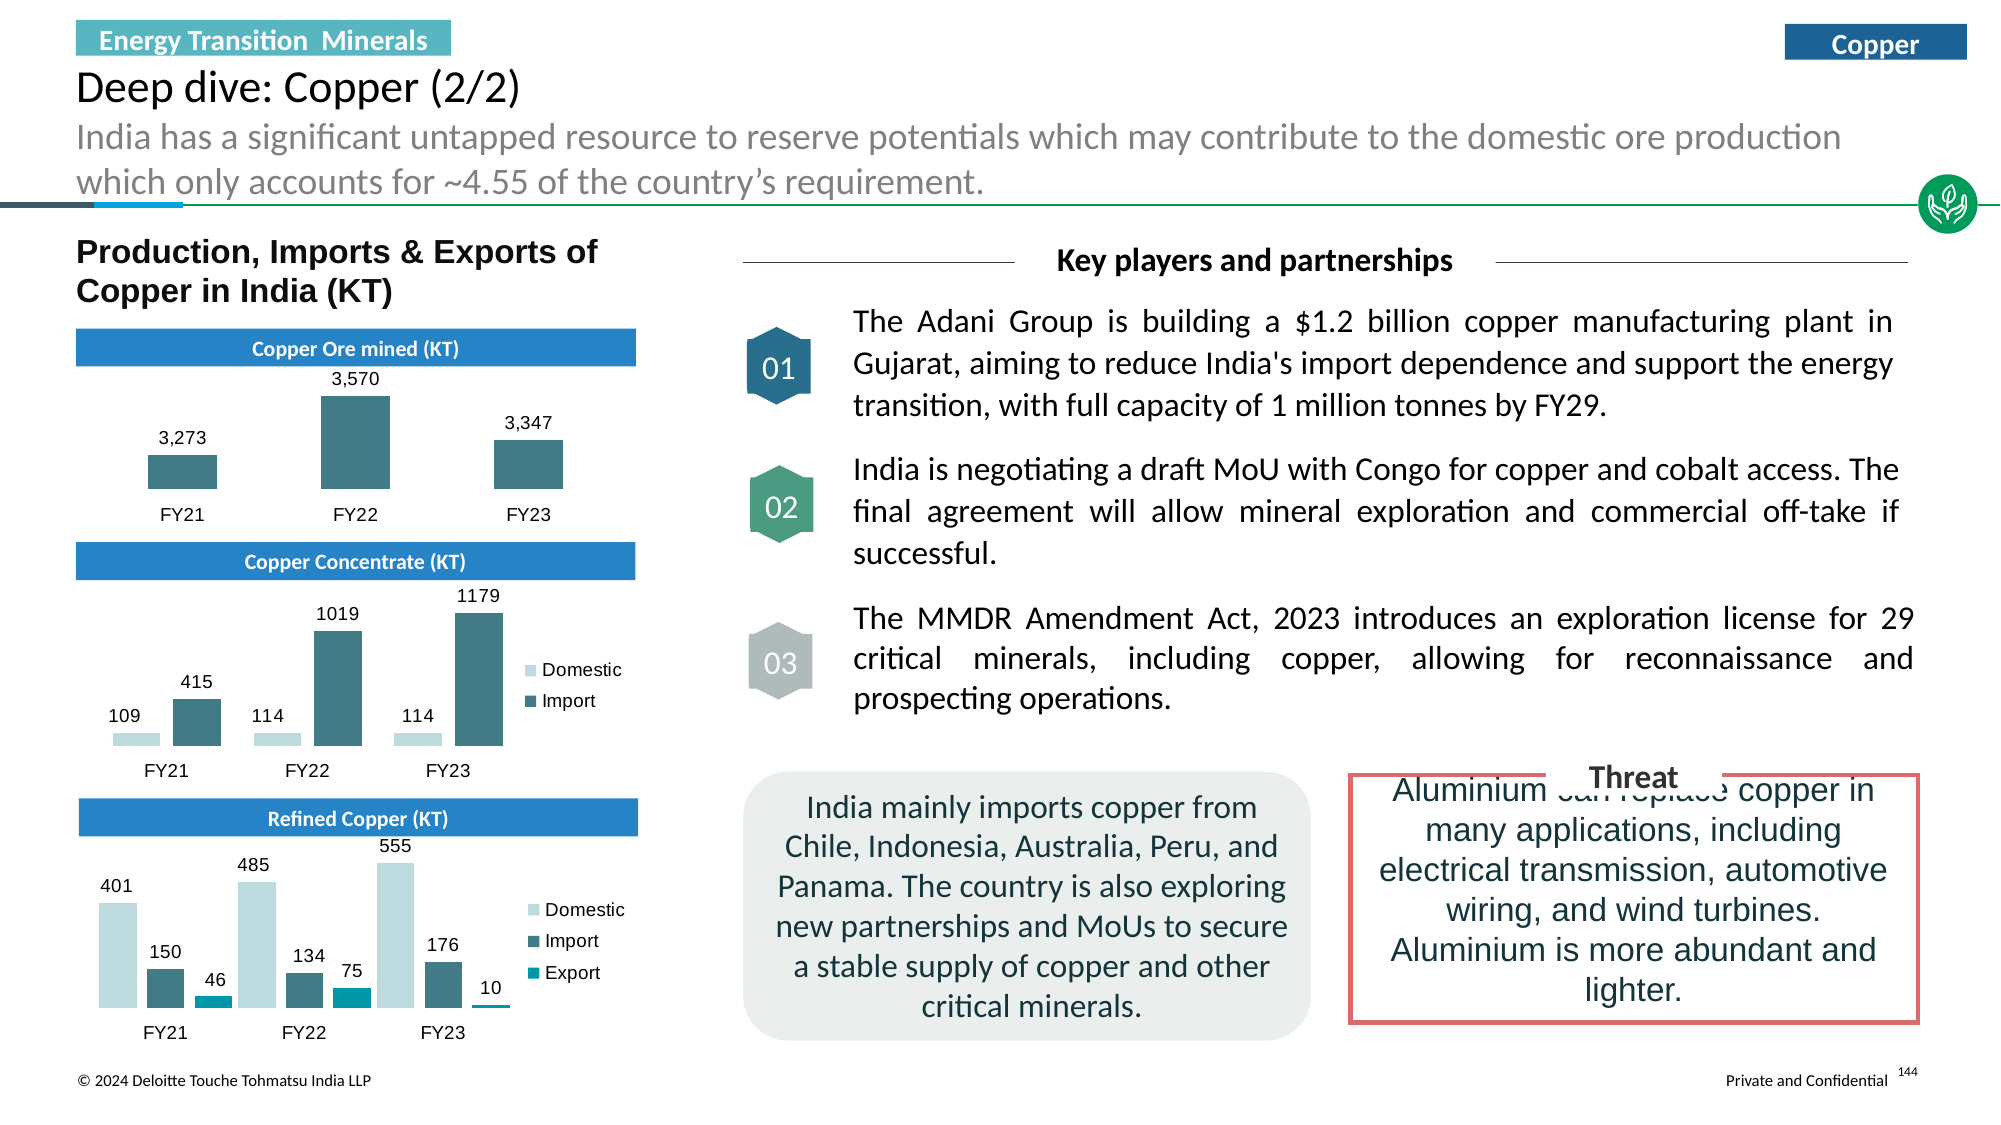

Energy Transition  Minerals
Copper
# Deep dive: Copper (2/2)
India has a significant untapped resource to reserve potentials which may contribute to the domestic ore production which only accounts for ~4.55 of the country’s requirement.
Key players and partnerships
Production, Imports & Exports of Copper in India (KT)
The Adani Group is building a $1.2 billion copper manufacturing plant in Gujarat, aiming to reduce India's import dependence and support the energy transition, with full capacity of 1 million tonnes by FY29.

01
Copper Ore mined (KT)

### Chart

| Category | Domestic |
|---|---|
| FY21 | 3272.9 |
| FY22 | 3569.6 |
| FY23 | 3347.0 |
India is negotiating a draft MoU with Congo for copper and cobalt access. The final agreement will allow mineral exploration and commercial off-take if successful.

02
Copper Concentrate (KT)

### Chart

| Category | Domestic | Import |
|---|---|---|
| FY21 | 108.7 | 415.0 |
| FY22 | 114.4 | 1019.0 |
| FY23 | 114.0 | 1179.0 |
The MMDR Amendment Act, 2023 introduces an exploration license for 29 critical minerals, including copper, allowing for reconnaissance and prospecting operations.

03
Threat

Aluminium can replace copper in many applications, including electrical transmission, automotive wiring, and wind turbines. Aluminium is more abundant and lighter.
India mainly imports copper from Chile, Indonesia, Australia, Peru, and Panama. The country is also exploring new partnerships and MoUs to secure a stable supply of copper and other critical minerals.
Refined Copper (KT)

### Chart

| Category | Domestic | Import | Export |
|---|---|---|---|
| FY21 | 400.8 | 150.0 | 46.0 |
| FY22 | 484.6 | 134.0 | 75.0 |
| FY23 | 555.0 | 176.0 | 10.0 |